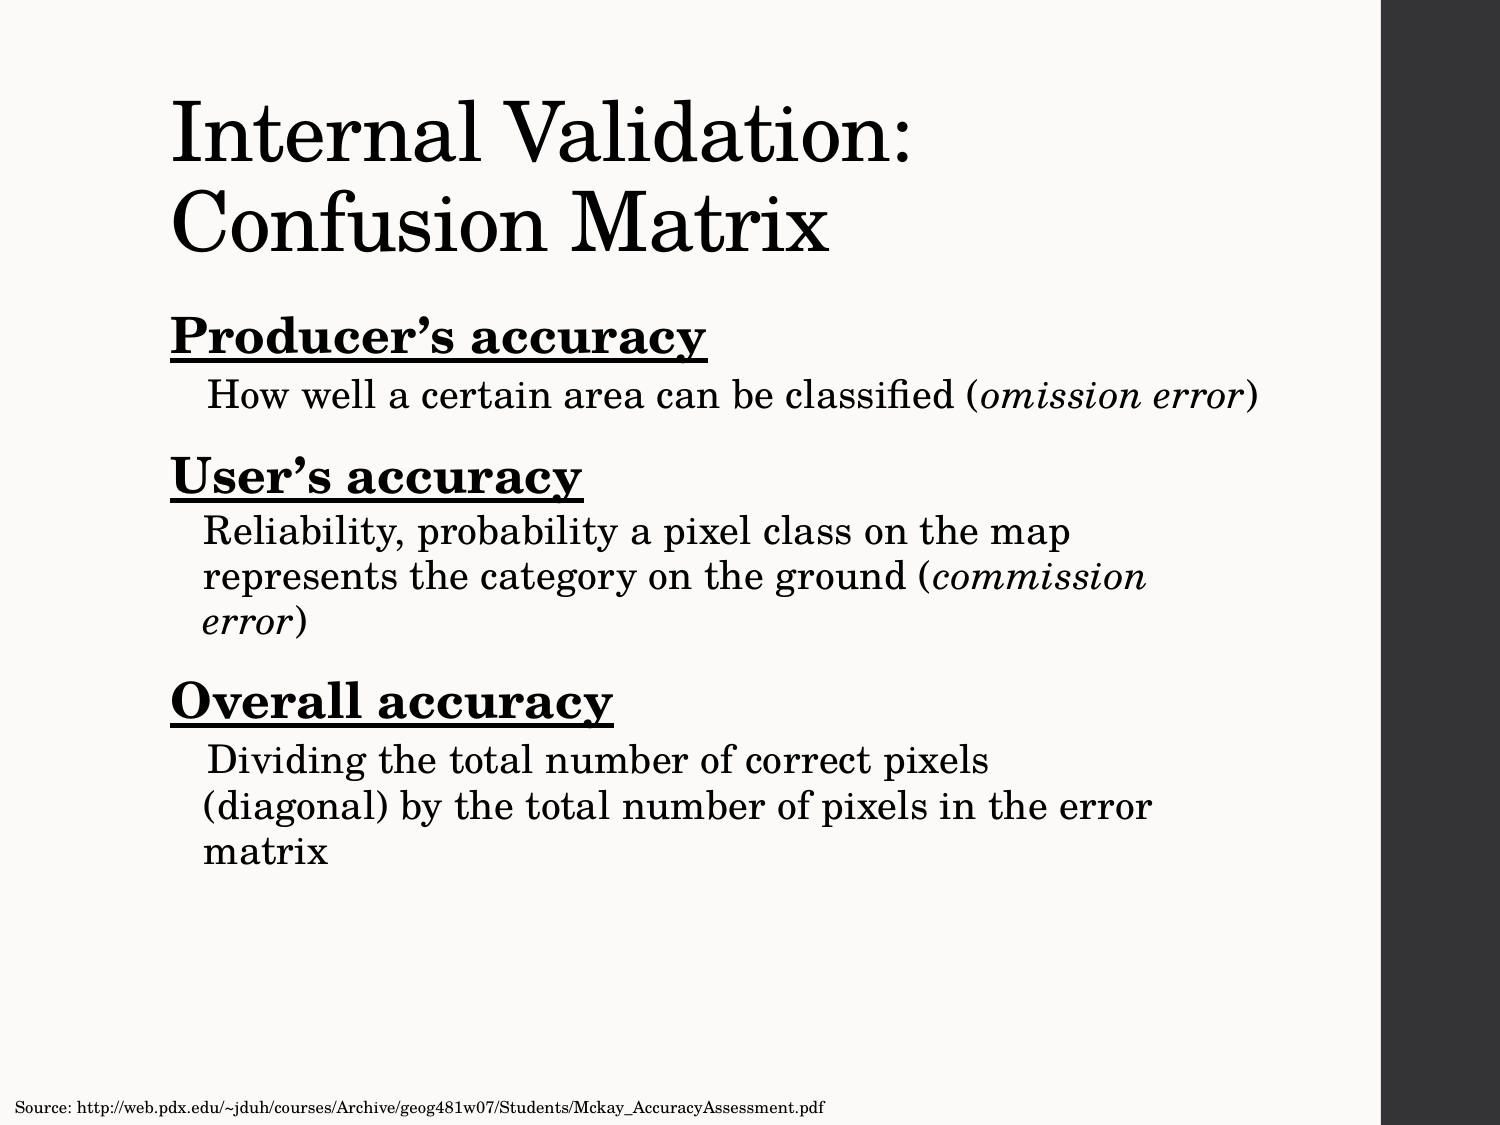

# Internal Validation: Confusion Matrix
Producer’s accuracy
   How well a certain area can be classified (omission error)
User’s accuracy
   Reliability, probability a pixel class on the map
   represents the category on the ground (commission
   error)
Overall accuracy
   Dividing the total number of correct pixels
   (diagonal) by the total number of pixels in the error
   matrix

Source: http://web.pdx.edu/~jduh/courses/Archive/geog481w07/Students/Mckay_AccuracyAssessment.pdf